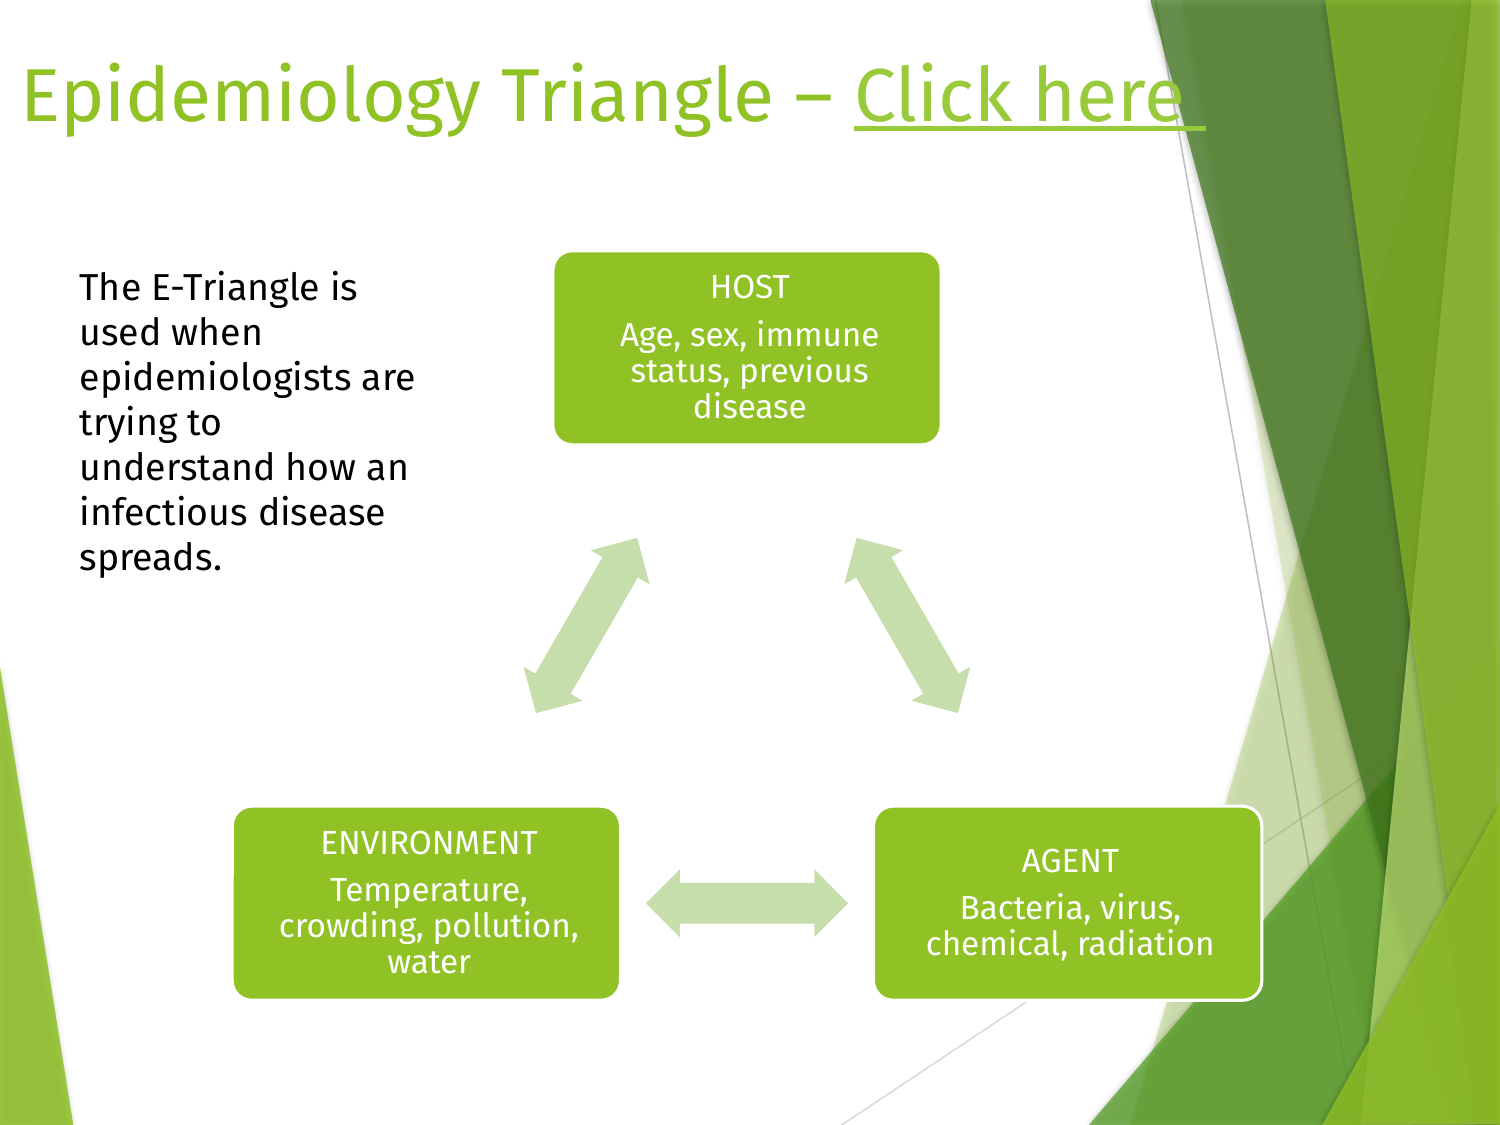

# Epidemiology Triangle – Click here
HOST
Age, sex, immune status, previous disease

AGENT
Bacteria, virus, chemical, radiation

ENVIRONMENT
Temperature, crowding, pollution, water

The E-Triangle is used when epidemiologists are trying to understand how an infectious disease spreads.